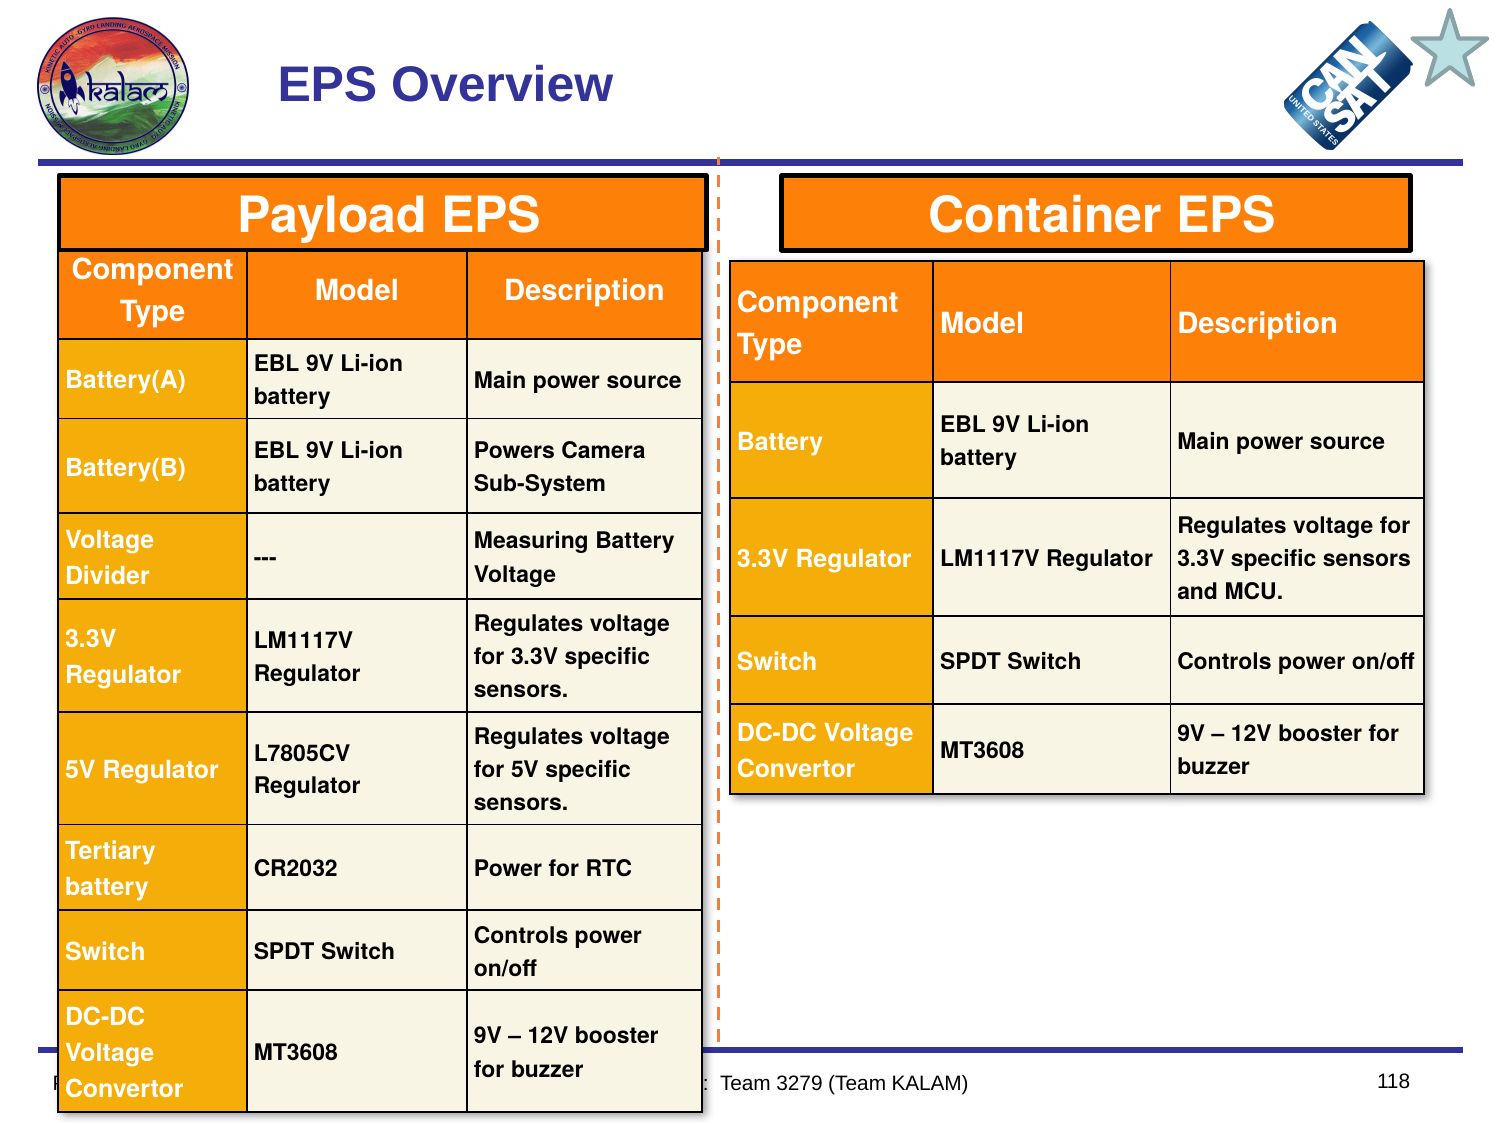

# EPS Overview
Payload EPS
Container EPS
| Component Type | Model | Description |
| --- | --- | --- |
| Battery(A) | EBL 9V Li-ion battery | Main power source |
| Battery(B) | EBL 9V Li-ion battery | Powers Camera Sub-System |
| Voltage Divider | --- | Measuring Battery Voltage |
| 3.3V Regulator | LM1117V Regulator | Regulates voltage for 3.3V specific sensors. |
| 5V Regulator | L7805CV Regulator | Regulates voltage for 5V specific sensors. |
| Tertiary battery | CR2032 | Power for RTC |
| Switch | SPDT Switch | Controls power on/off |
| DC-DC Voltage Convertor | MT3608 | 9V – 12V booster for buzzer |
| Component Type | Model | Description |
| --- | --- | --- |
| Battery | EBL 9V Li-ion battery | Main power source |
| 3.3V Regulator | LM1117V Regulator | Regulates voltage for 3.3V specific sensors and MCU. |
| Switch | SPDT Switch | Controls power on/off |
| DC-DC Voltage Convertor | MT3608 | 9V – 12V booster for buzzer |
118
Presenter:  Anmol Gulati
CanSat 2019 CDR:  Team 3279 (Team KALAM)